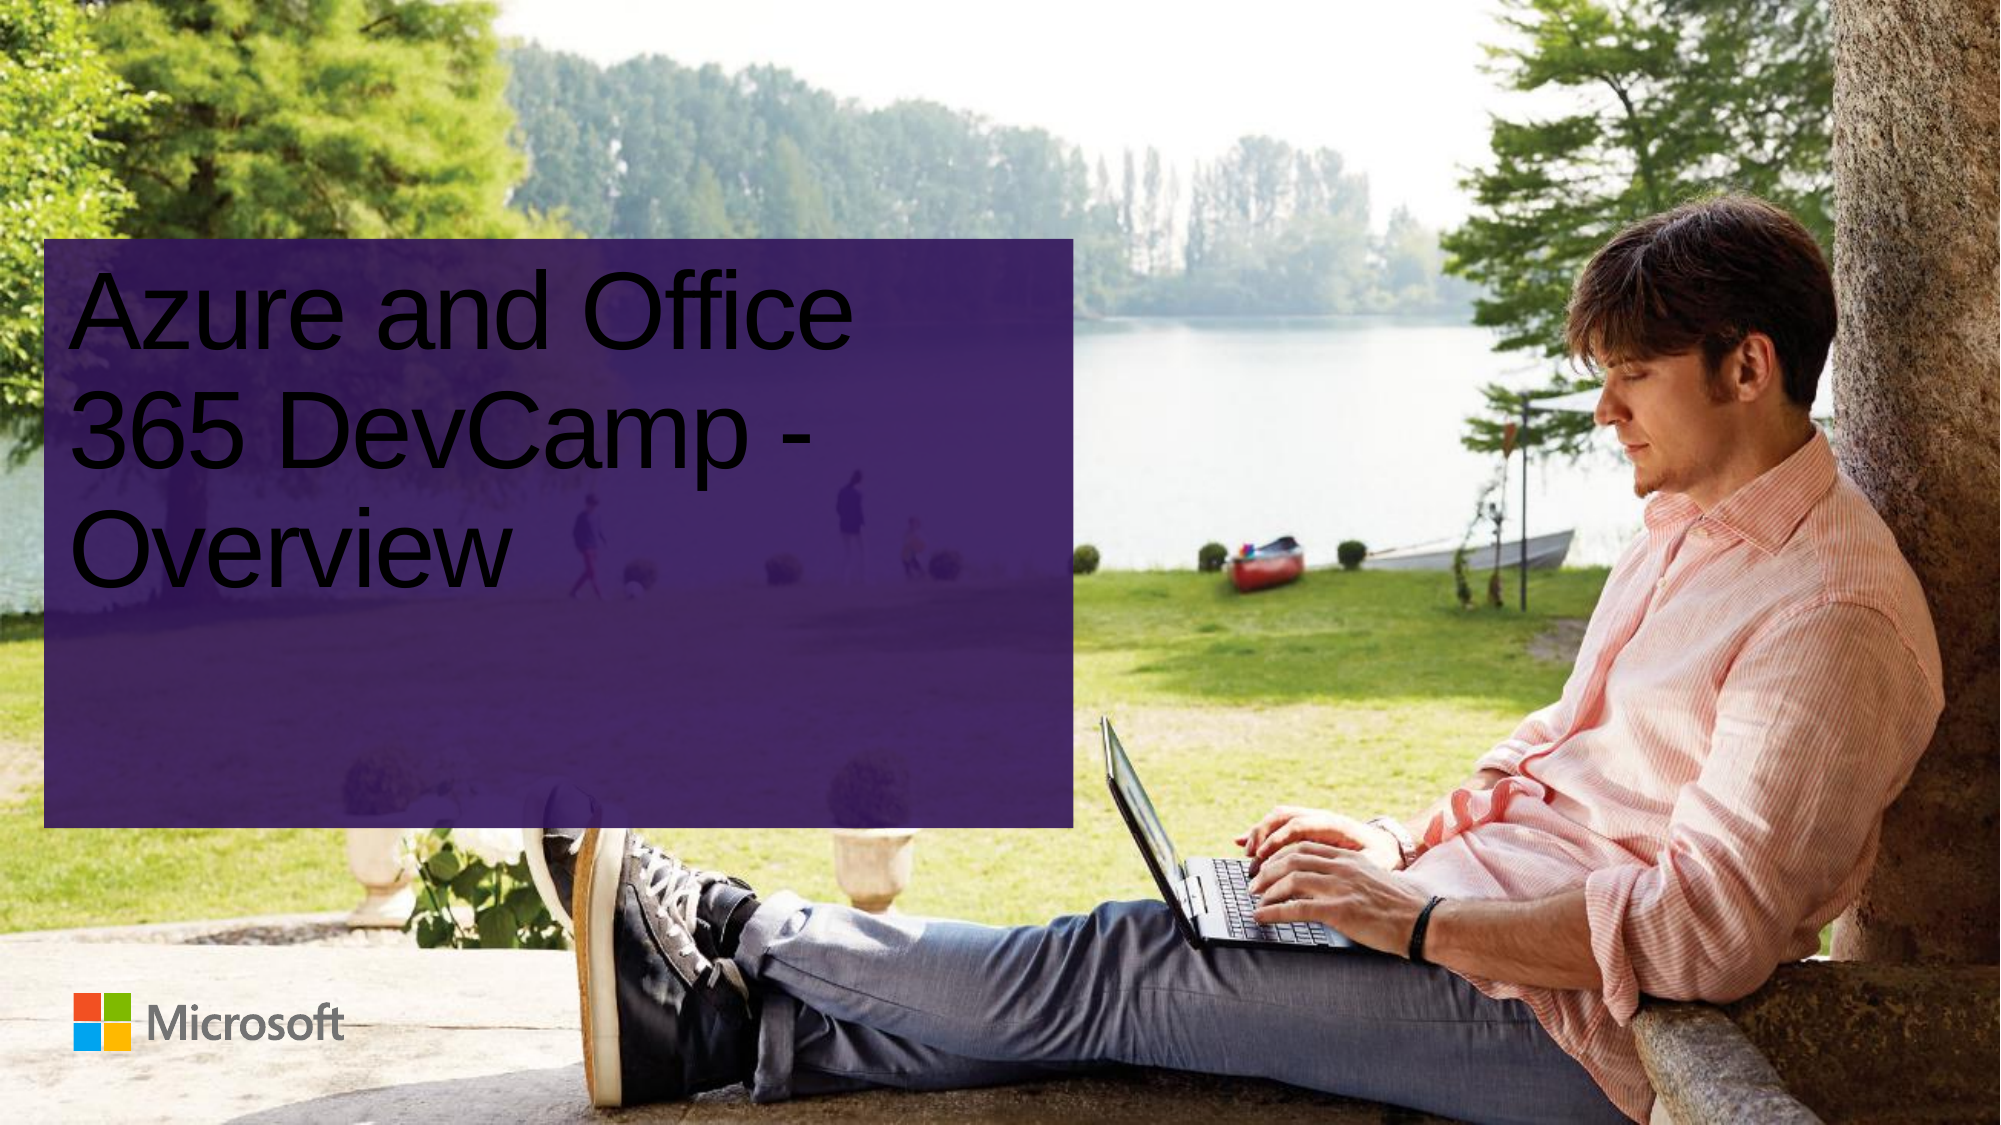

# Azure and Office 365 DevCamp - Overview